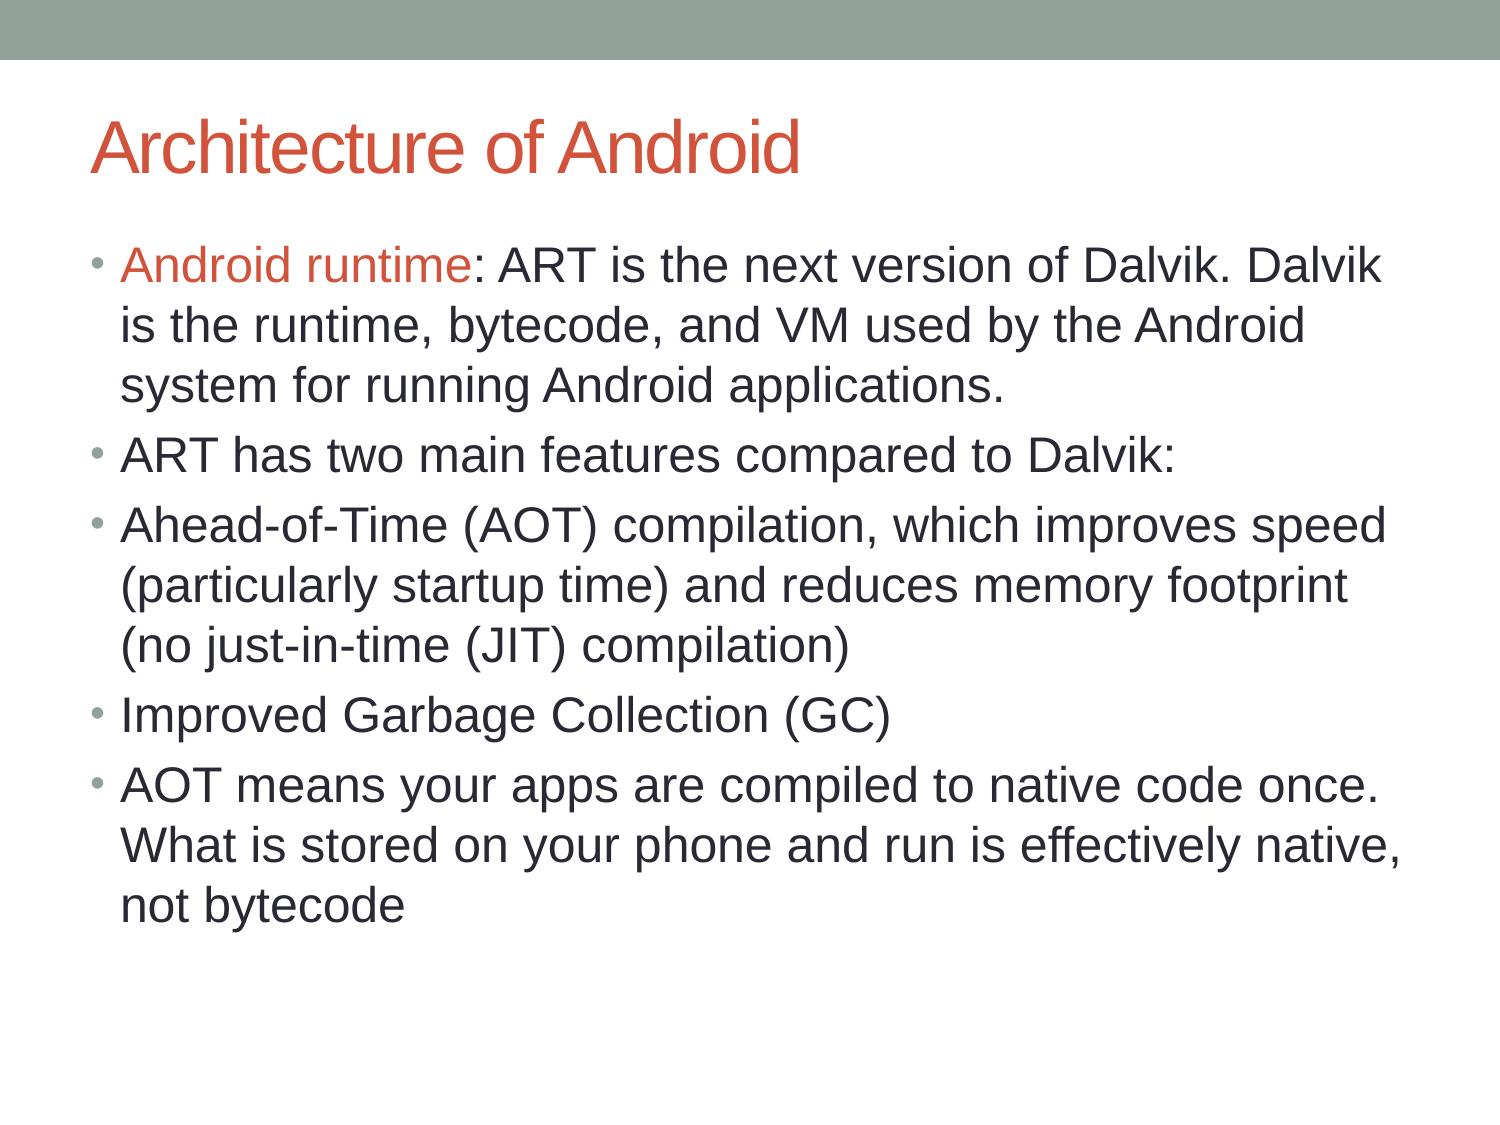

# Architecture of Android
Android runtime: ART is the next version of Dalvik. Dalvik is the runtime, bytecode, and VM used by the Android system for running Android applications.
ART has two main features compared to Dalvik:
Ahead-of-Time (AOT) compilation, which improves speed (particularly startup time) and reduces memory footprint (no just-in-time (JIT) compilation)
Improved Garbage Collection (GC)
AOT means your apps are compiled to native code once. What is stored on your phone and run is effectively native, not bytecode